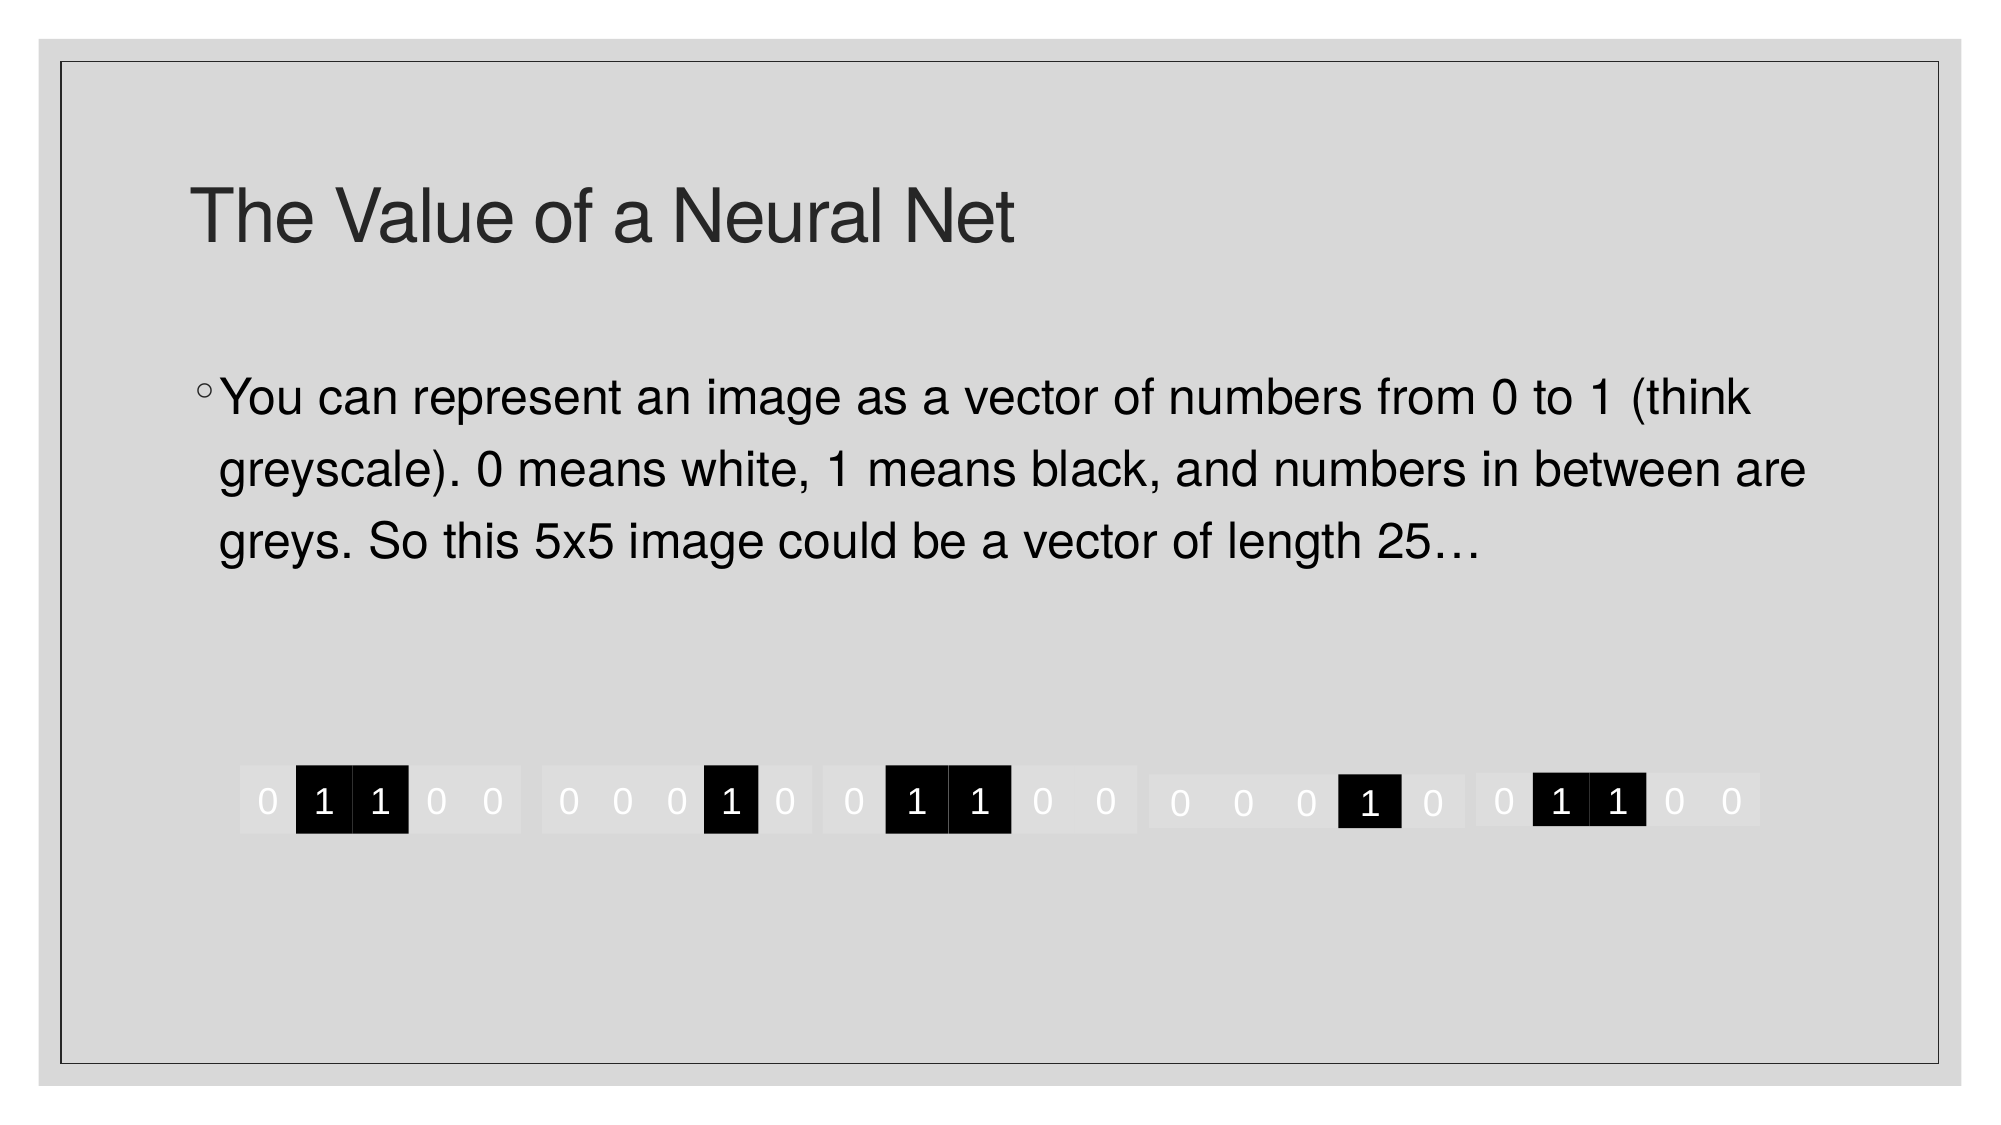

# The Value of a Neural Net
You can represent an image as a vector of numbers from 0 to 1 (think greyscale). 0 means white, 1 means black, and numbers in between are greys. So this 5x5 image could be a vector of length 25…
0
1
1
0
0
0
0
0
1
0
0
1
1
0
0
0
1
1
0
0
0
0
0
1
0